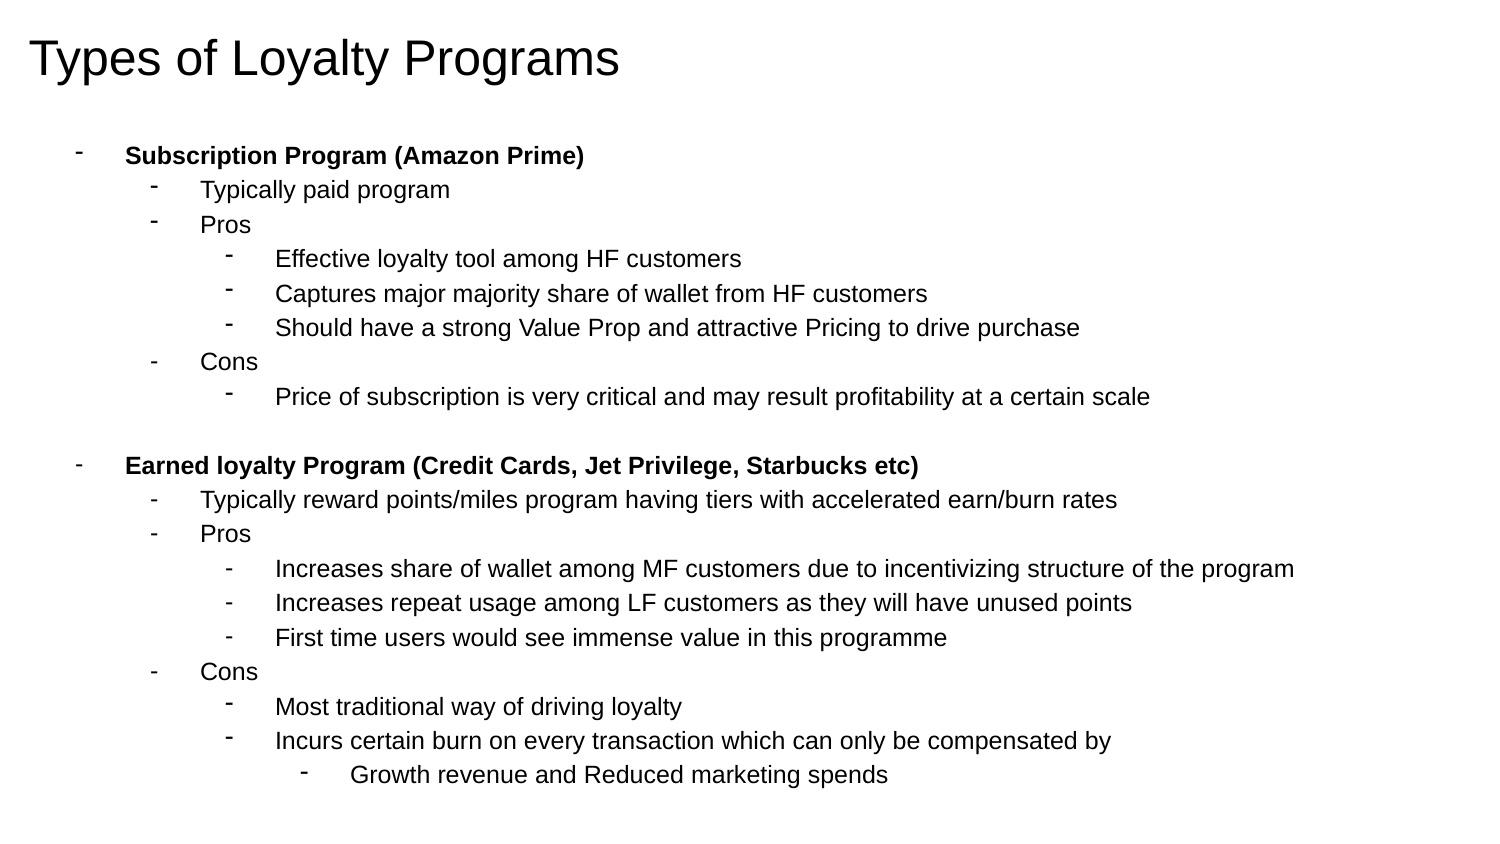

# Types of Loyalty Programs
Subscription Program (Amazon Prime)
Typically paid program
Pros
Effective loyalty tool among HF customers
Captures major majority share of wallet from HF customers
Should have a strong Value Prop and attractive Pricing to drive purchase
Cons
Price of subscription is very critical and may result profitability at a certain scale

Earned loyalty Program (Credit Cards, Jet Privilege, Starbucks etc)
Typically reward points/miles program having tiers with accelerated earn/burn rates
Pros
Increases share of wallet among MF customers due to incentivizing structure of the program
Increases repeat usage among LF customers as they will have unused points
First time users would see immense value in this programme
Cons
Most traditional way of driving loyalty
Incurs certain burn on every transaction which can only be compensated by
Growth revenue and Reduced marketing spends